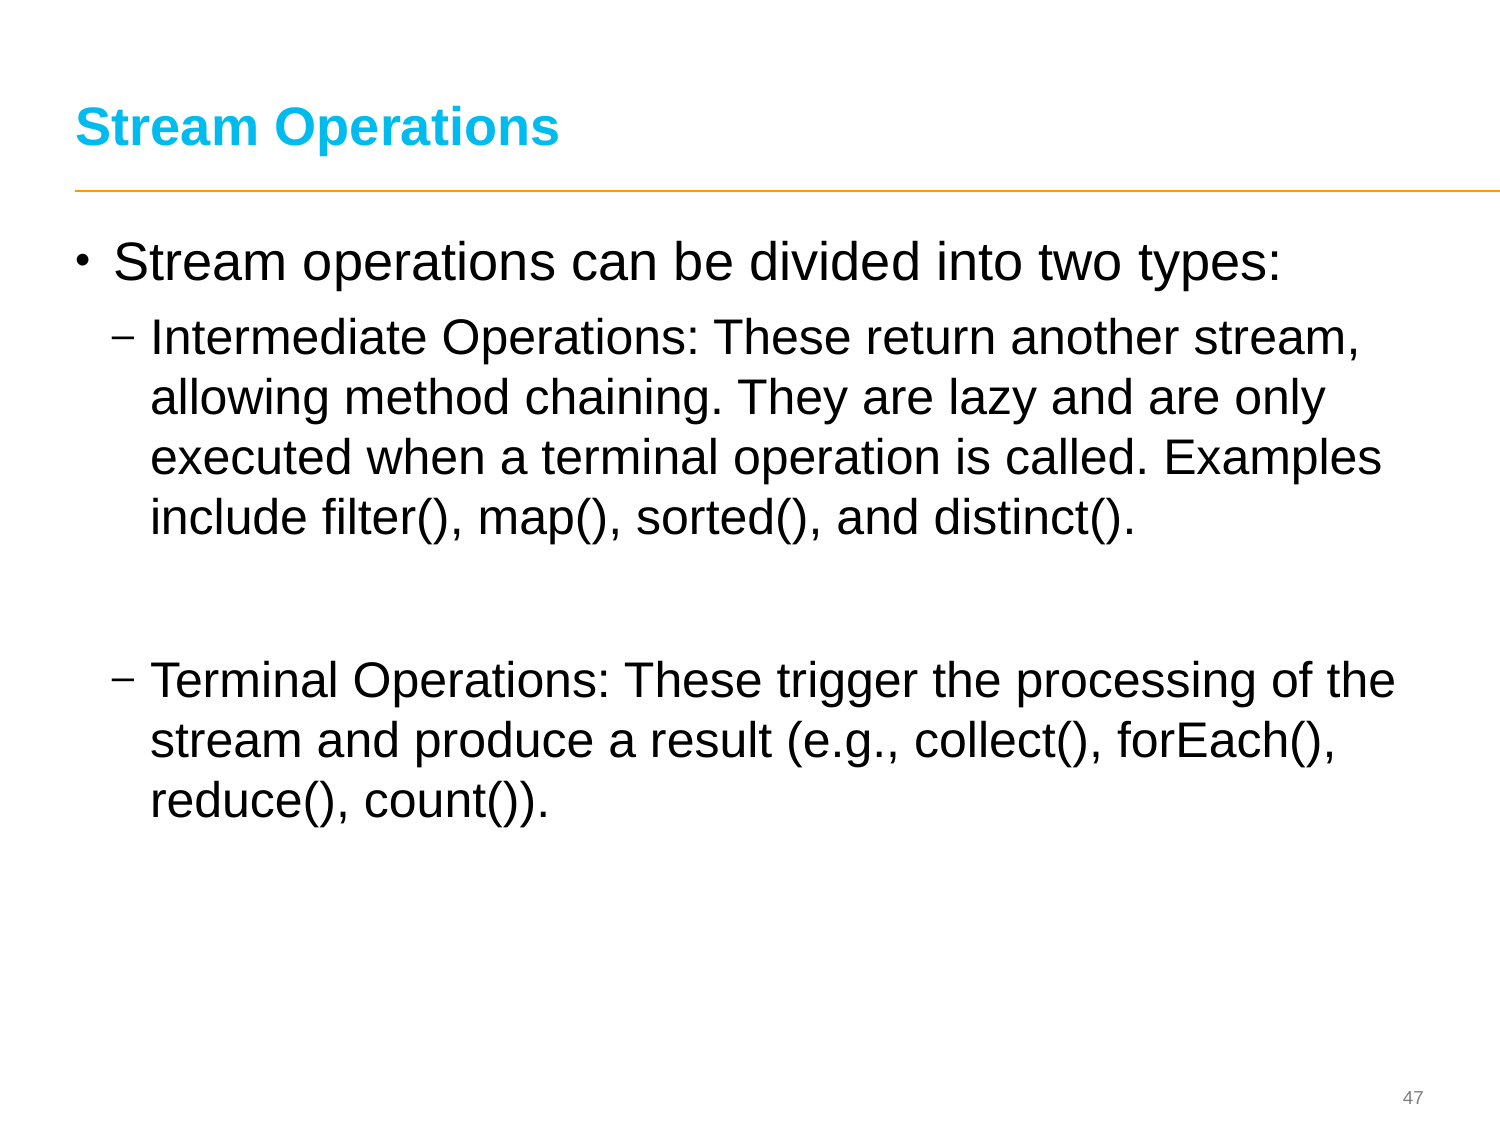

# Stream Operations
Stream operations can be divided into two types:
Intermediate Operations: These return another stream, allowing method chaining. They are lazy and are only executed when a terminal operation is called. Examples include filter(), map(), sorted(), and distinct().

Terminal Operations: These trigger the processing of the stream and produce a result (e.g., collect(), forEach(), reduce(), count()).